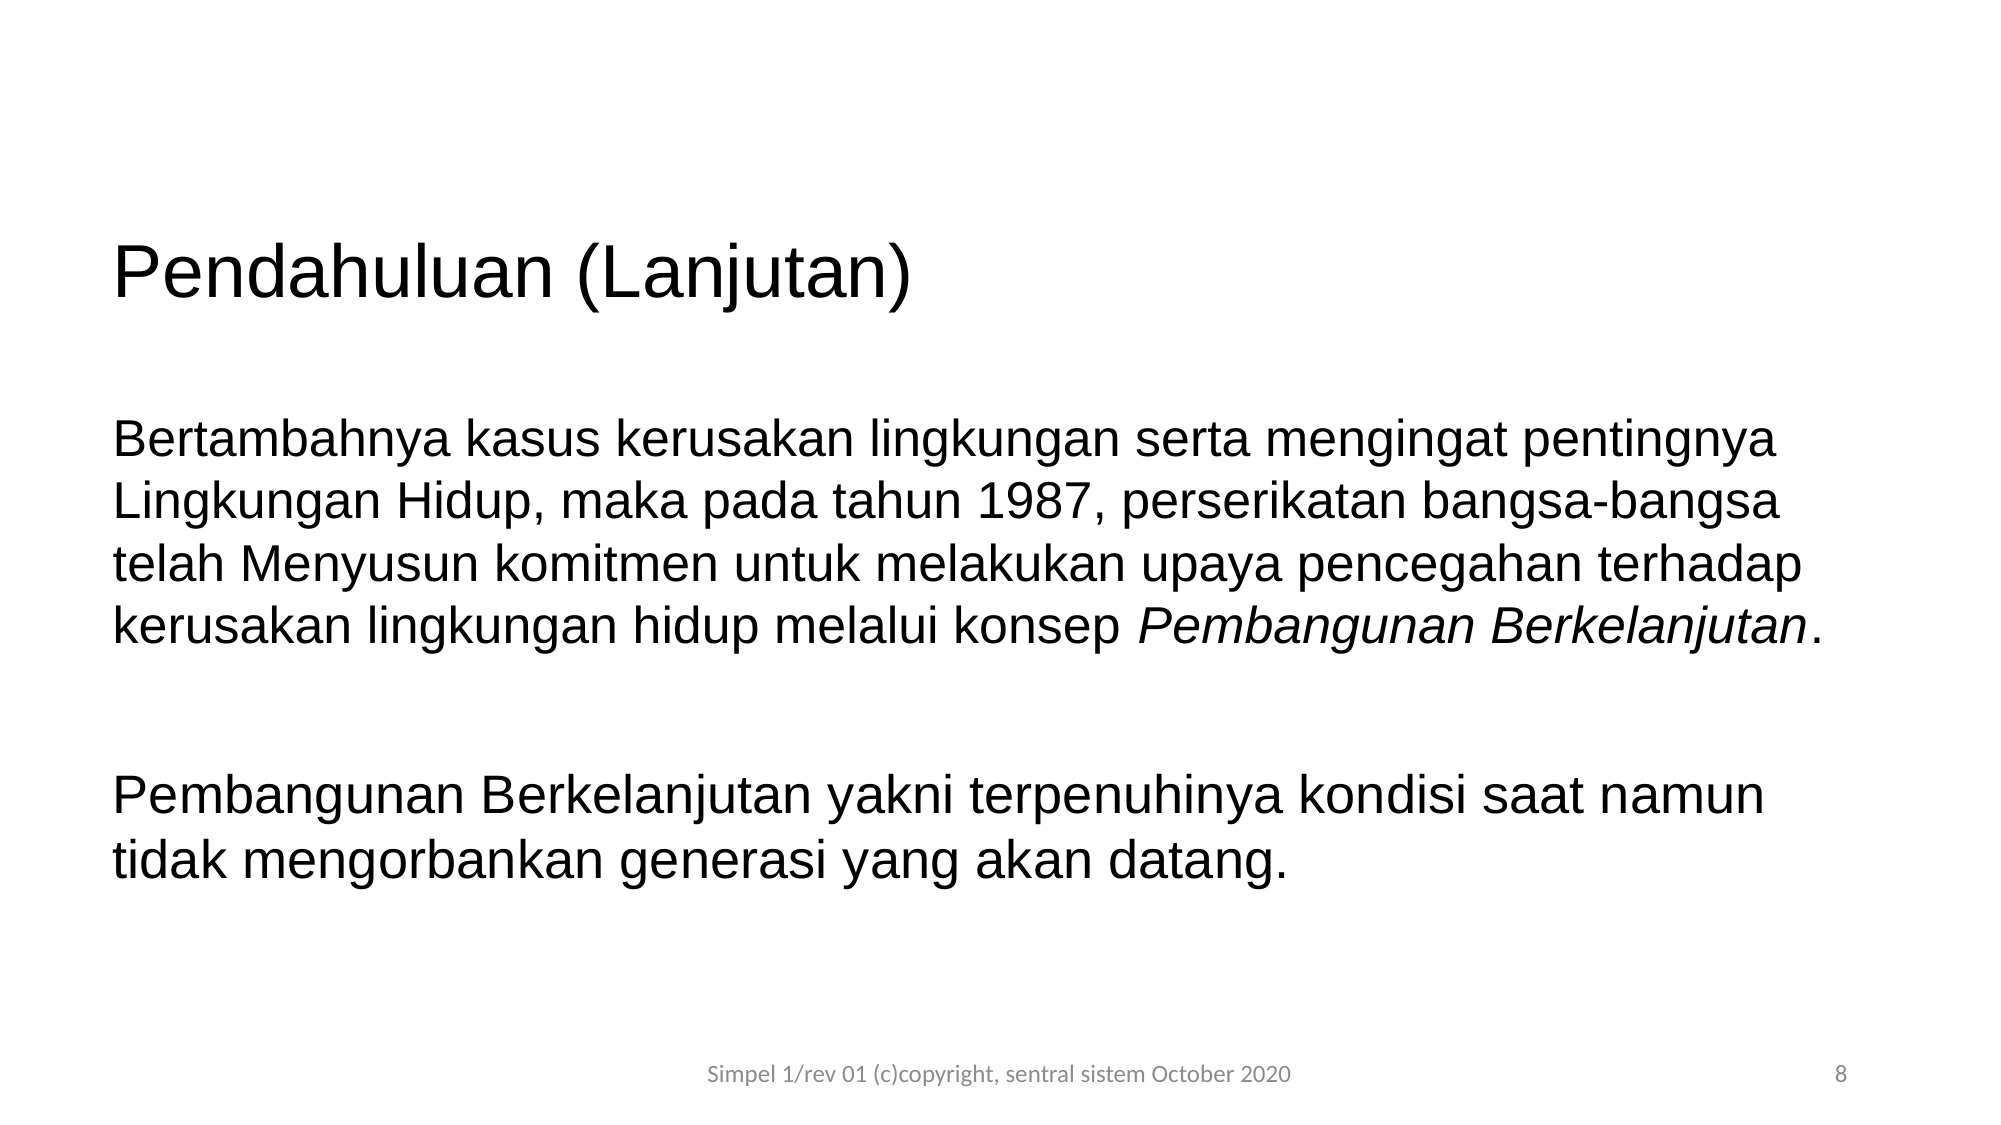

Pendahuluan (Lanjutan)
Bertambahnya kasus kerusakan lingkungan serta mengingat pentingnya Lingkungan Hidup, maka pada tahun 1987, perserikatan bangsa-bangsa telah Menyusun komitmen untuk melakukan upaya pencegahan terhadap kerusakan lingkungan hidup melalui konsep Pembangunan Berkelanjutan.
Pembangunan Berkelanjutan yakni terpenuhinya kondisi saat namun tidak mengorbankan generasi yang akan datang.
Simpel 1/rev 01 (c)copyright, sentral sistem October 2020
8